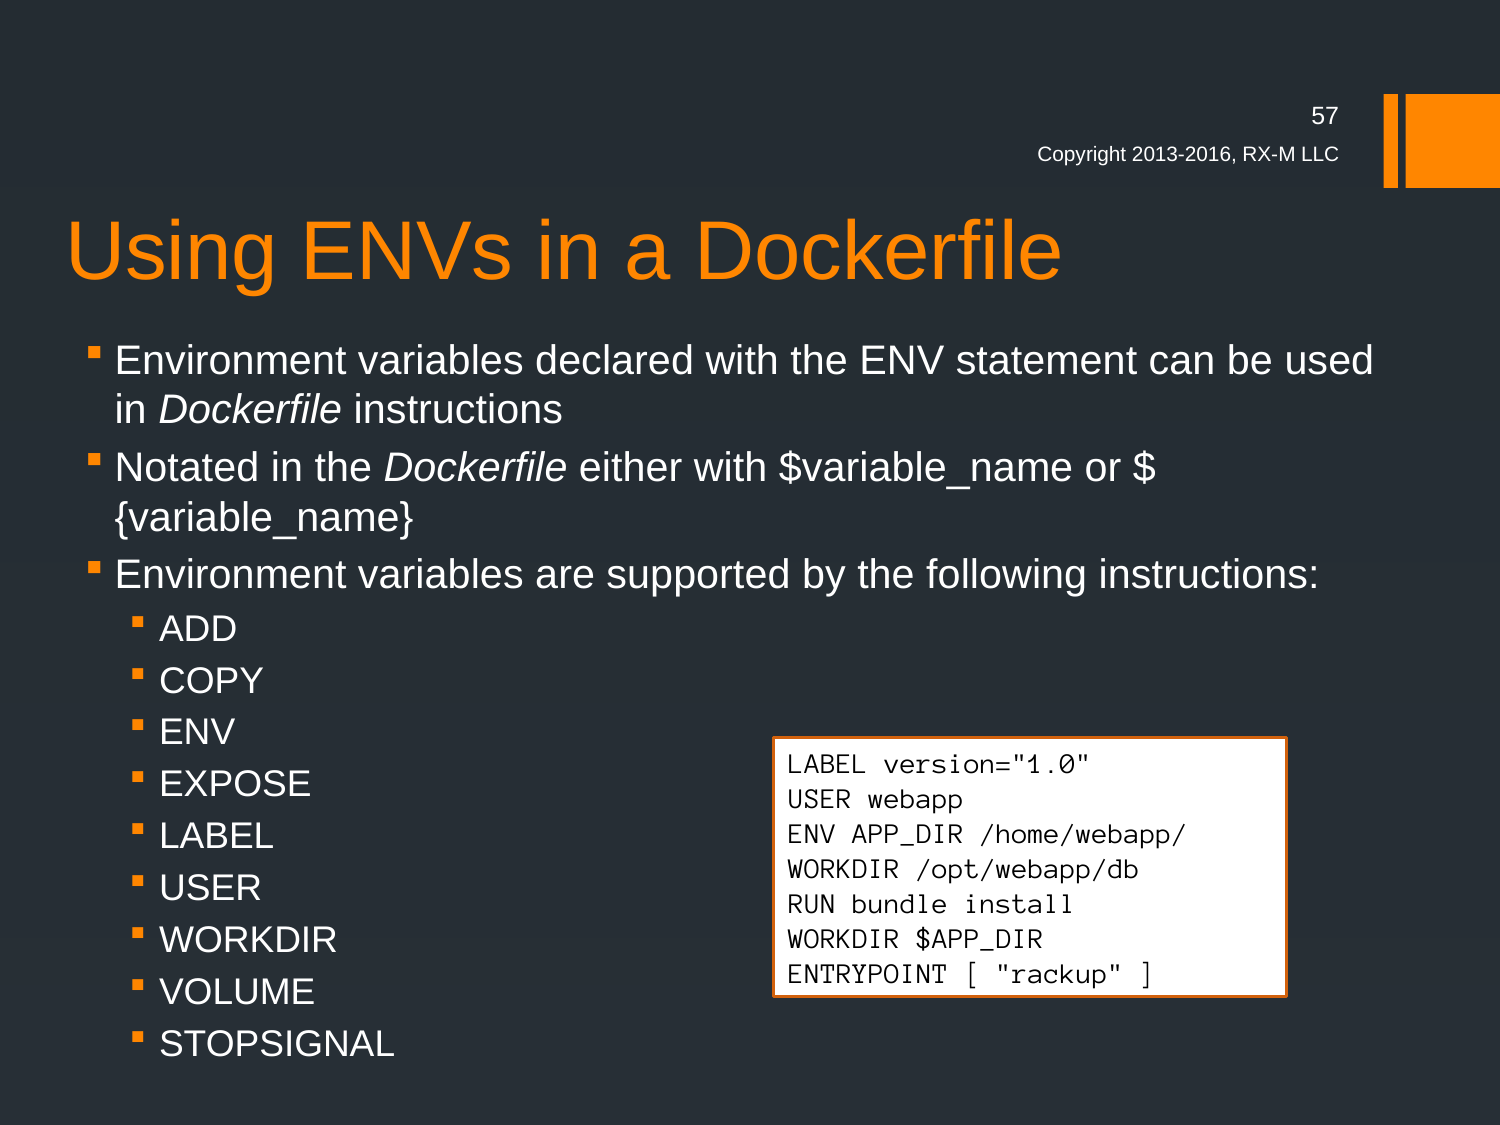

57
# Using ENVs in a Dockerfile
Copyright 2013-2016, RX-M LLC
Environment variables declared with the ENV statement can be used in Dockerfile instructions
Notated in the Dockerfile either with $variable_name or ${variable_name}
Environment variables are supported by the following instructions:
ADD
COPY
ENV
EXPOSE
LABEL
USER
WORKDIR
VOLUME
STOPSIGNAL
LABEL version="1.0"
USER webapp
ENV APP_DIR /home/webapp/
WORKDIR /opt/webapp/db
RUN bundle install
WORKDIR $APP_DIR
ENTRYPOINT [ "rackup" ]